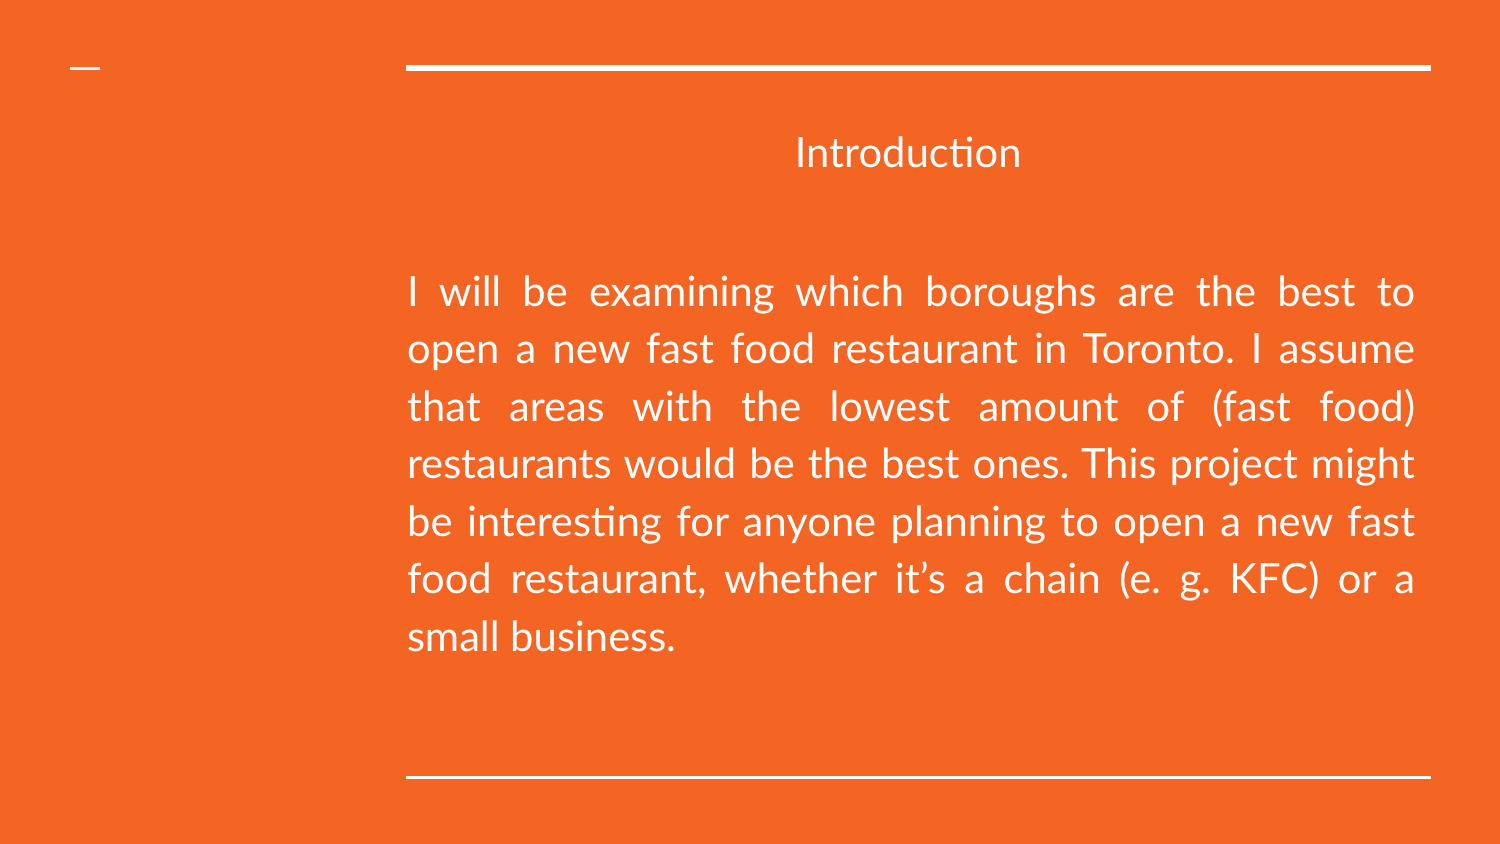

# Introduction
I will be examining which boroughs are the best to open a new fast food restaurant in Toronto. I assume that areas with the lowest amount of (fast food) restaurants would be the best ones. This project might be interesting for anyone planning to open a new fast food restaurant, whether it’s a chain (e. g. KFC) or a small business.